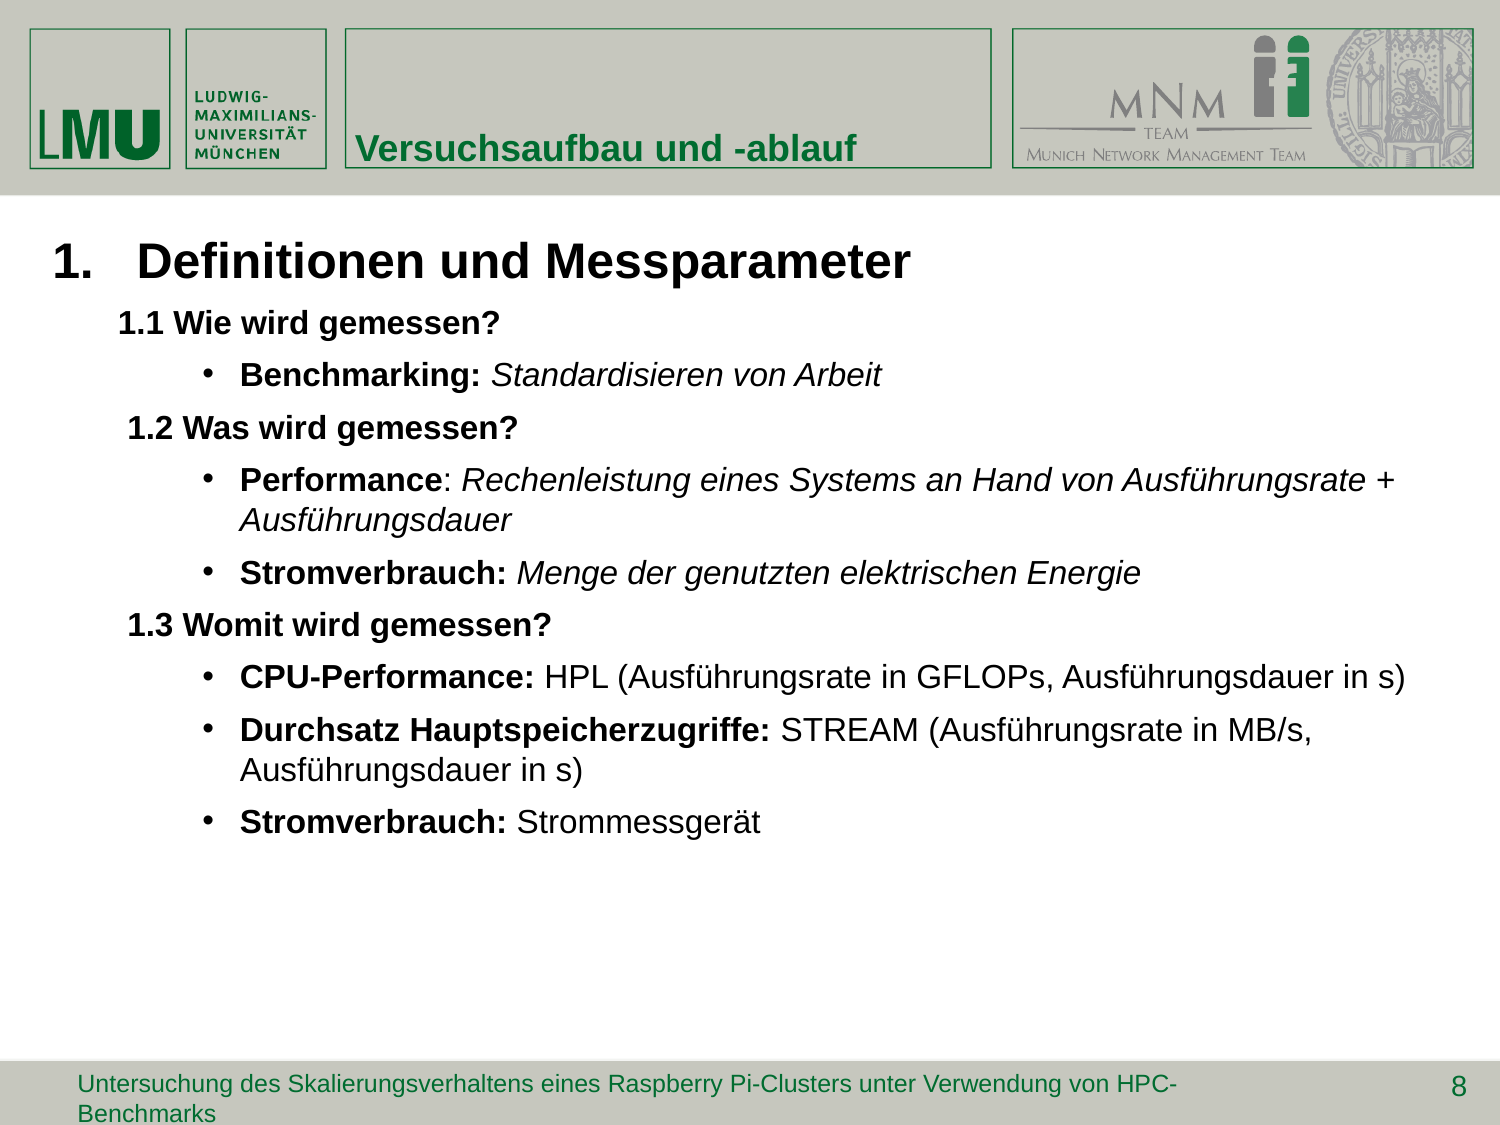

# Versuchsaufbau und -ablauf
Definitionen und Messparameter
1.1 Wie wird gemessen?
Benchmarking: Standardisieren von Arbeit
1.2 Was wird gemessen?
Performance: Rechenleistung eines Systems an Hand von Ausführungsrate + Ausführungsdauer
Stromverbrauch: Menge der genutzten elektrischen Energie
1.3 Womit wird gemessen?
CPU-Performance: HPL (Ausführungsrate in GFLOPs, Ausführungsdauer in s)
Durchsatz Hauptspeicherzugriffe: STREAM (Ausführungsrate in MB/s, Ausführungsdauer in s)
Stromverbrauch: Strommessgerät

Untersuchung des Skalierungsverhaltens eines Raspberry Pi-Clusters unter Verwendung von HPC-Benchmarks
8